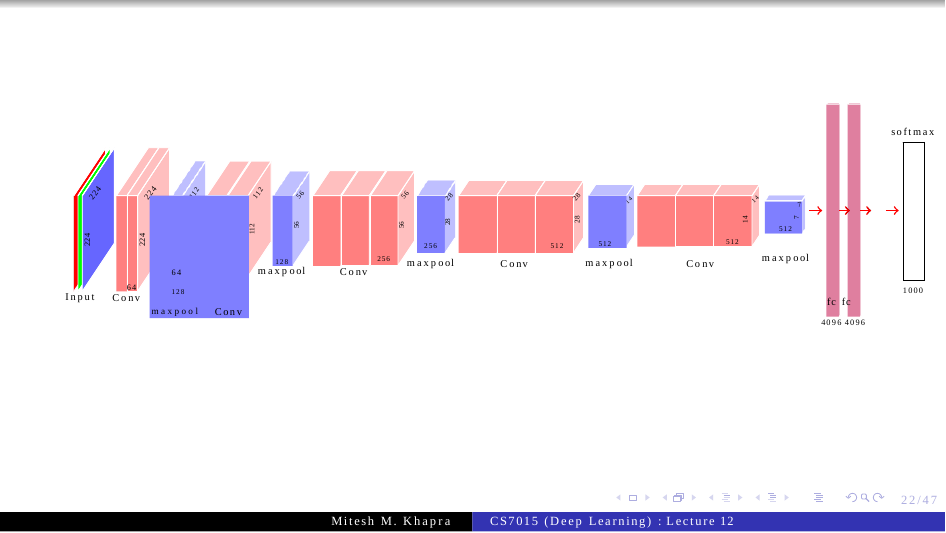

softmax

224
224
112
112
56
56
28
28

14

64

64	128
maxpool  Conv

128

512
14
7

28
14
14
7
28
56
56
112
112
512
224
224
512
256
512

maxpool
256
maxpool
maxpool
Conv
Conv
maxpool
Conv
1000
Input
Conv
fc fc
4096 4096
22/47

Mitesh M. Khapra
CS7015 (Deep Learning) : Lecture 12